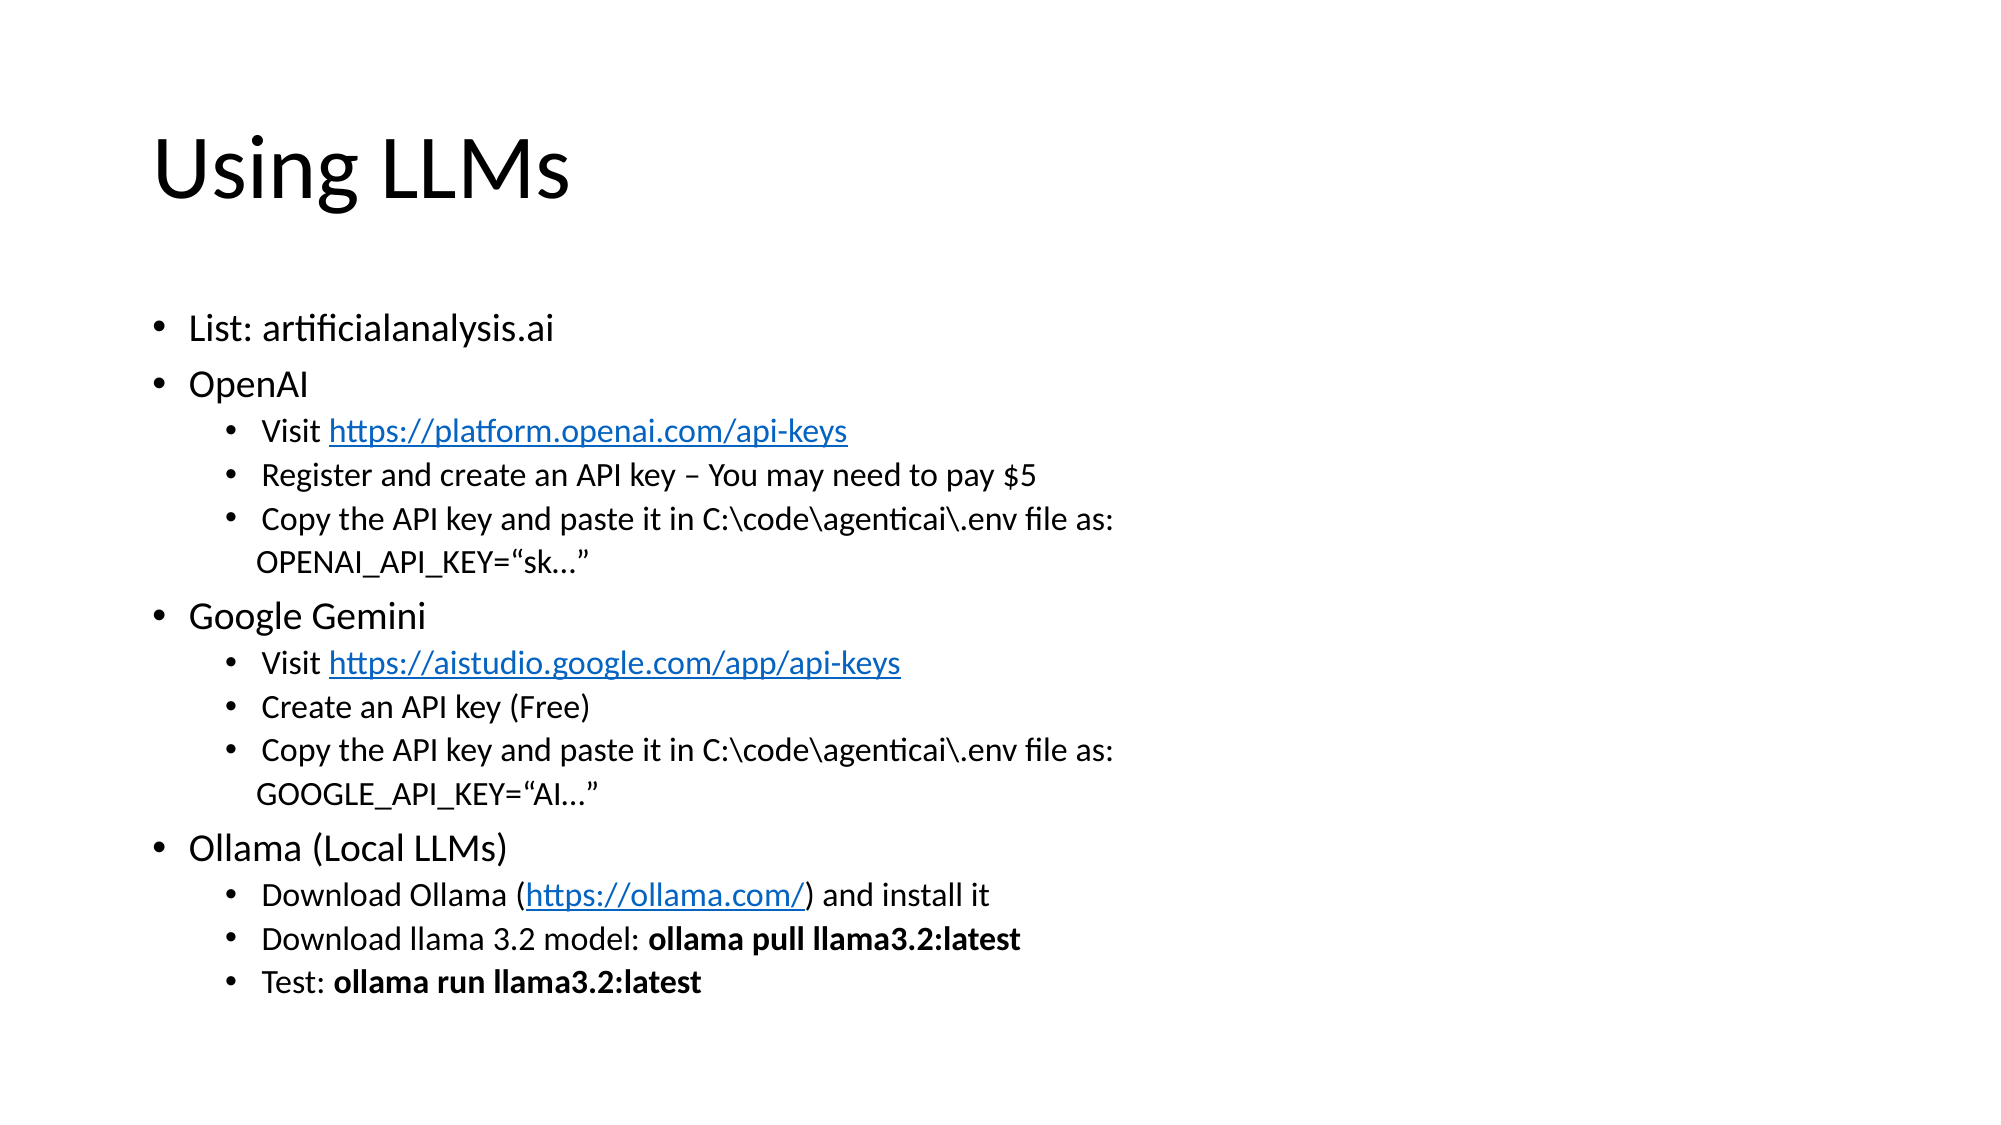

# Using LLMs
List: artificialanalysis.ai
OpenAI
Visit https://platform.openai.com/api-keys
Register and create an API key – You may need to pay $5
Copy the API key and paste it in C:\code\agenticai\.env file as:
    OPENAI_API_KEY=“sk…”
Google Gemini
Visit https://aistudio.google.com/app/api-keys
Create an API key (Free)
Copy the API key and paste it in C:\code\agenticai\.env file as:
    GOOGLE_API_KEY=“AI…”
Ollama (Local LLMs)
Download Ollama (https://ollama.com/) and install it
Download llama 3.2 model: ollama pull llama3.2:latest
Test: ollama run llama3.2:latest